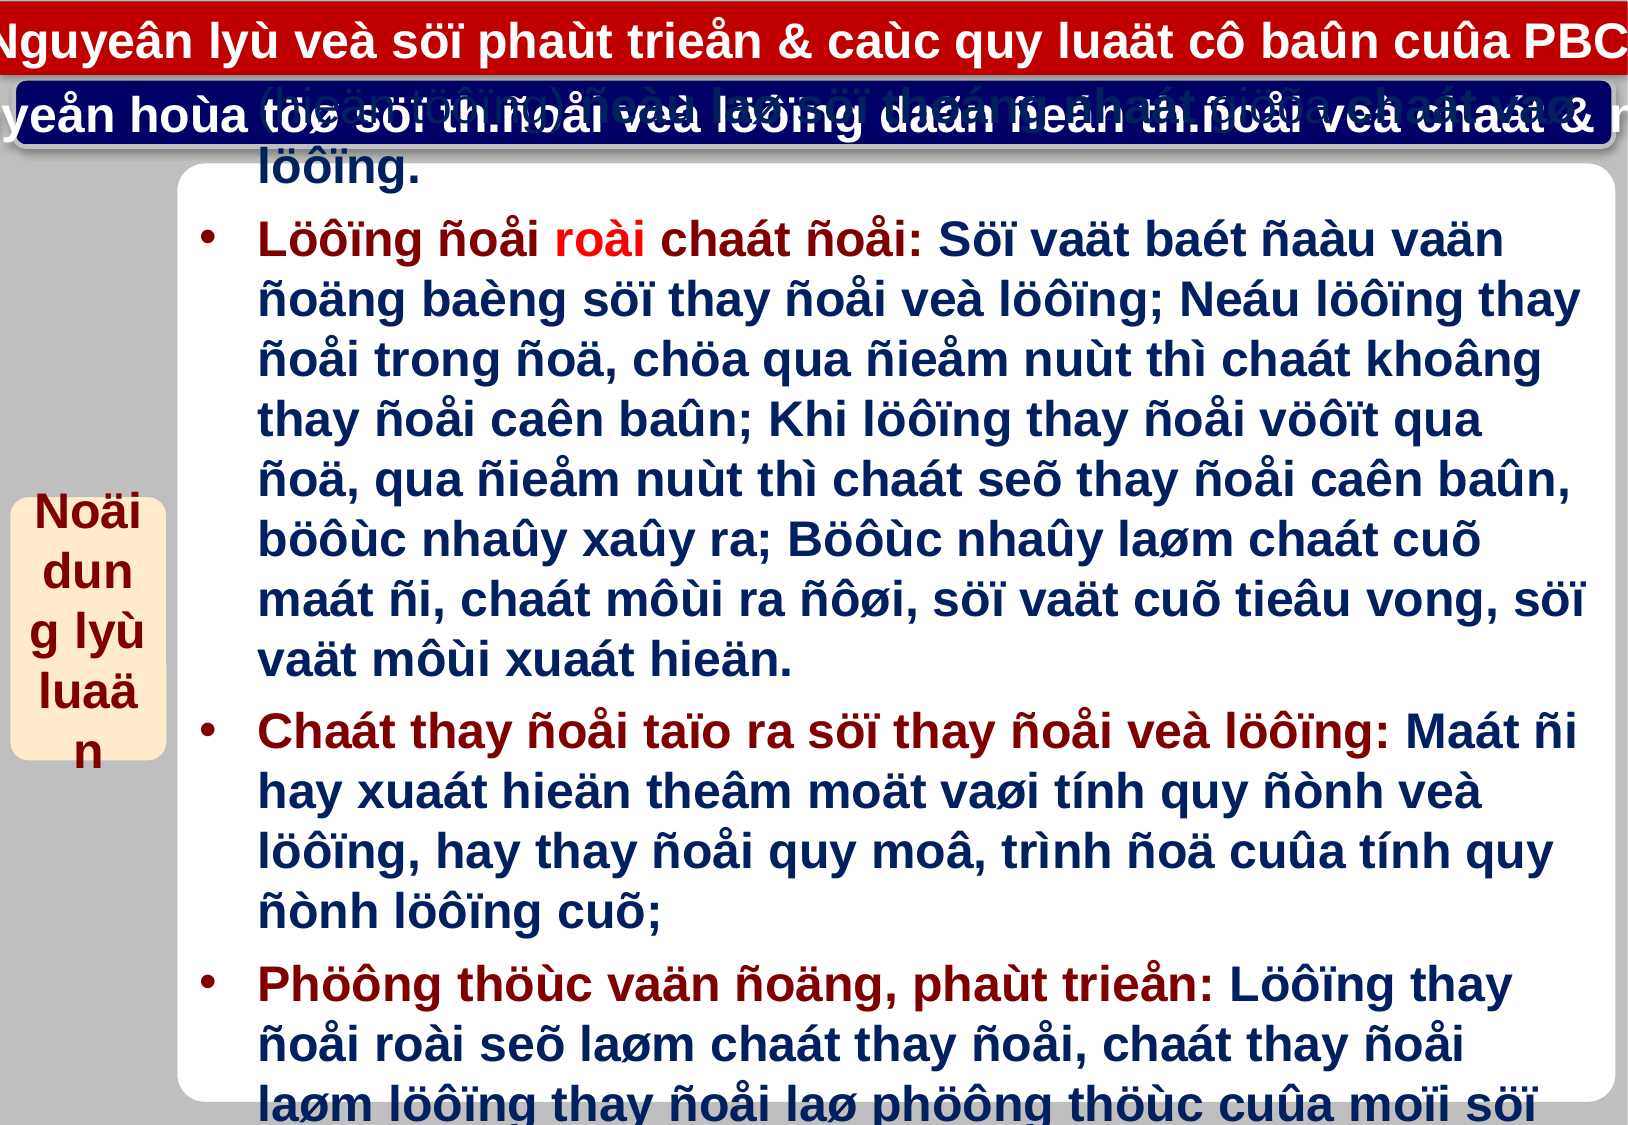

2. Nguyeân lyù veà söï phaùt trieån & caùc quy luaät cô baûn cuûa PBCDV
b) QL chuyeån hoùa töø söï th.ñoåi veà löôïng daãn ñeán th.ñoåi veà chaát & ngöôïc laïi
Chaát & löôïng thoáng nhaát vôùi nhau: Moïi söï vaät (hieän töôïng) ñeàu laø söï thoáng nhaát giöõa chaát vaø löôïng.
Löôïng ñoåi roài chaát ñoåi: Söï vaät baét ñaàu vaän ñoäng baèng söï thay ñoåi veà löôïng; Neáu löôïng thay ñoåi trong ñoä, chöa qua ñieåm nuùt thì chaát khoâng thay ñoåi caên baûn; Khi löôïng thay ñoåi vöôït qua ñoä, qua ñieåm nuùt thì chaát seõ thay ñoåi caên baûn, böôùc nhaûy xaûy ra; Böôùc nhaûy laøm chaát cuõ maát ñi, chaát môùi ra ñôøi, söï vaät cuõ tieâu vong, söï vaät môùi xuaát hieän.
Chaát thay ñoåi taïo ra söï thay ñoåi veà löôïng: Maát ñi hay xuaát hieän theâm moät vaøi tính quy ñònh veà löôïng, hay thay ñoåi quy moâ, trình ñoä cuûa tính quy ñònh löôïng cuõ;
Phöông thöùc vaän ñoäng, phaùt trieån: Löôïng thay ñoåi roài seõ laøm chaát thay ñoåi, chaát thay ñoåi laøm löôïng thay ñoåi laø phöông thöùc cuûa moïi söï vaän ñoäng, phaùt trieån cuûa söï vaät (hieän töôïng) xaûy ra trong theá giôùi.
Noäi dung lyù luaän